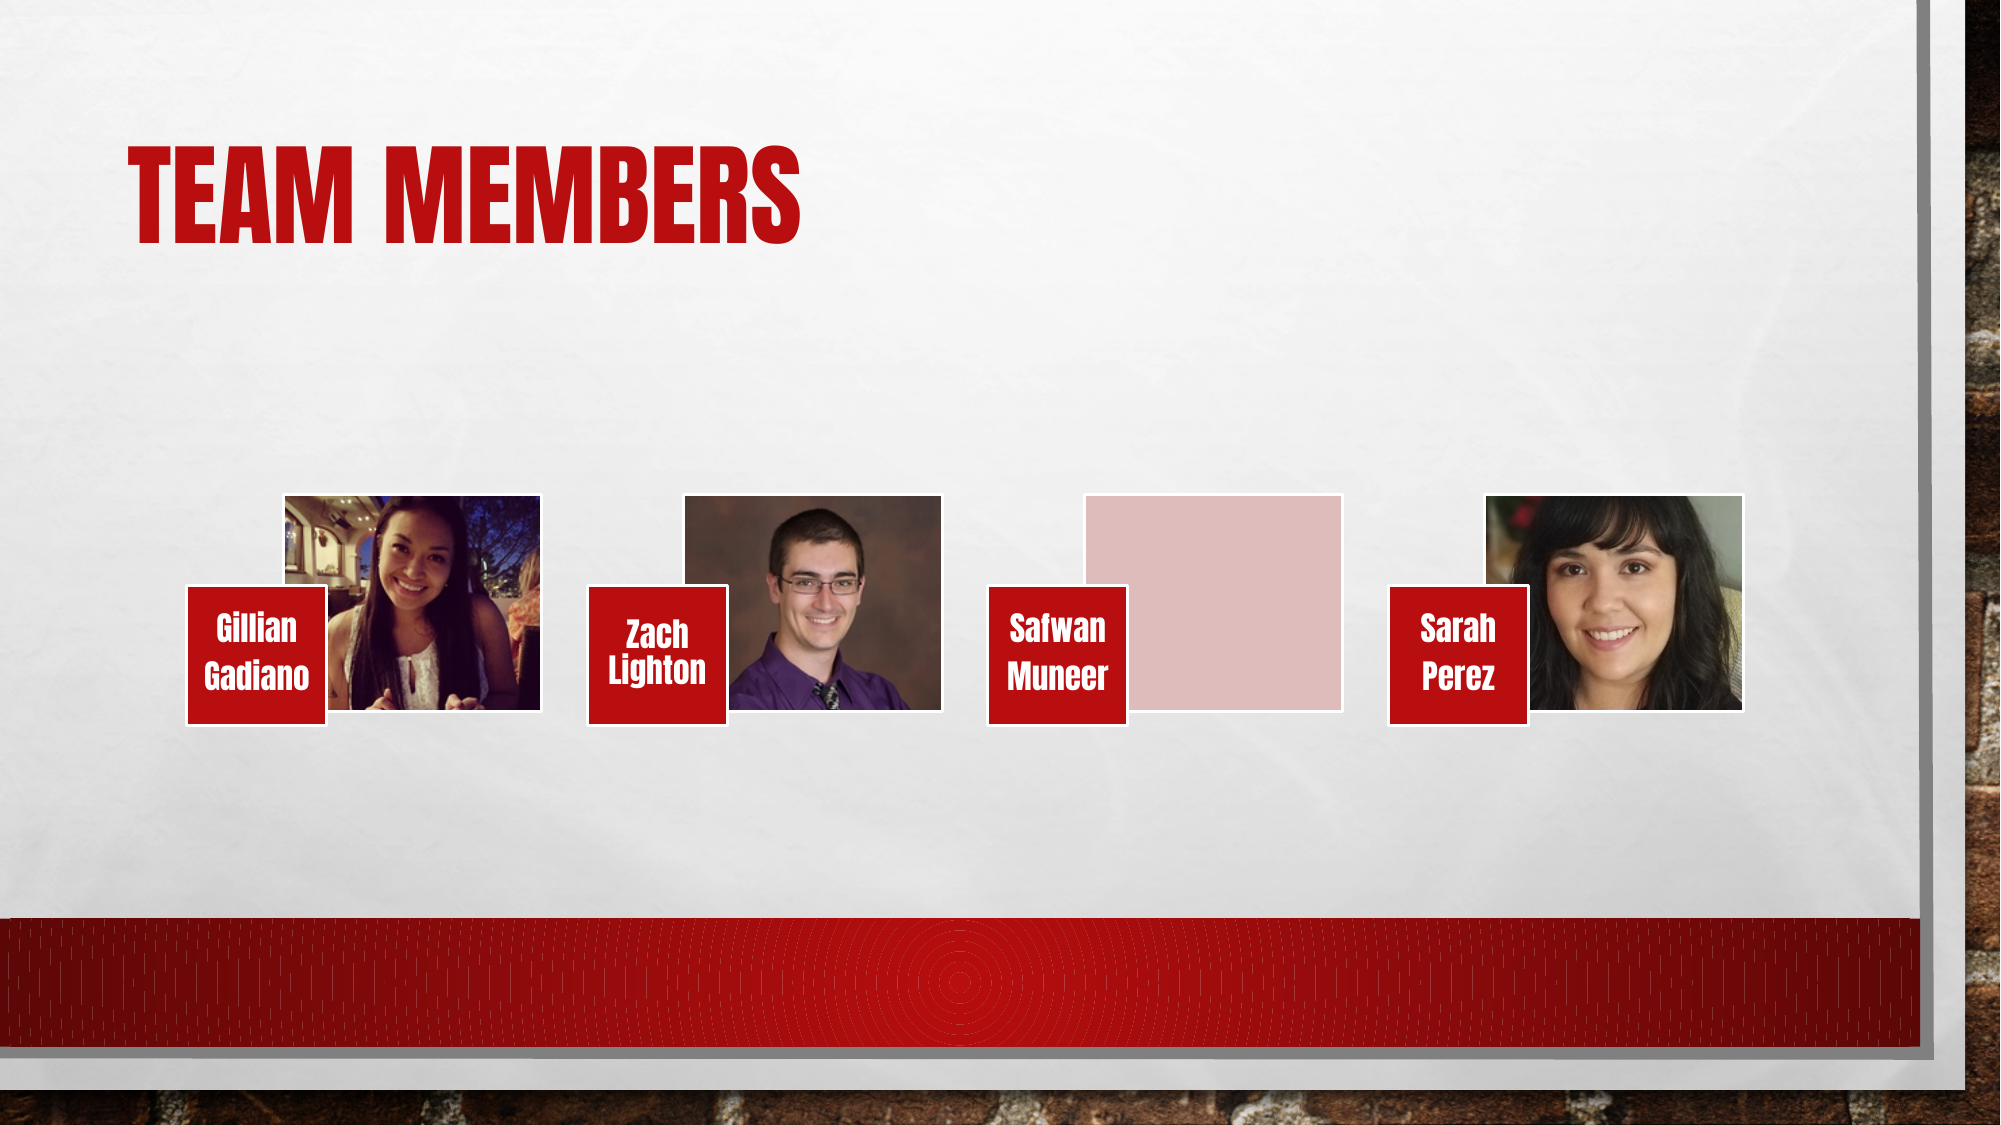

# Team members
Gillian
Gadiano
Zach Lighton
Safwan
Muneer
Sarah
Perez